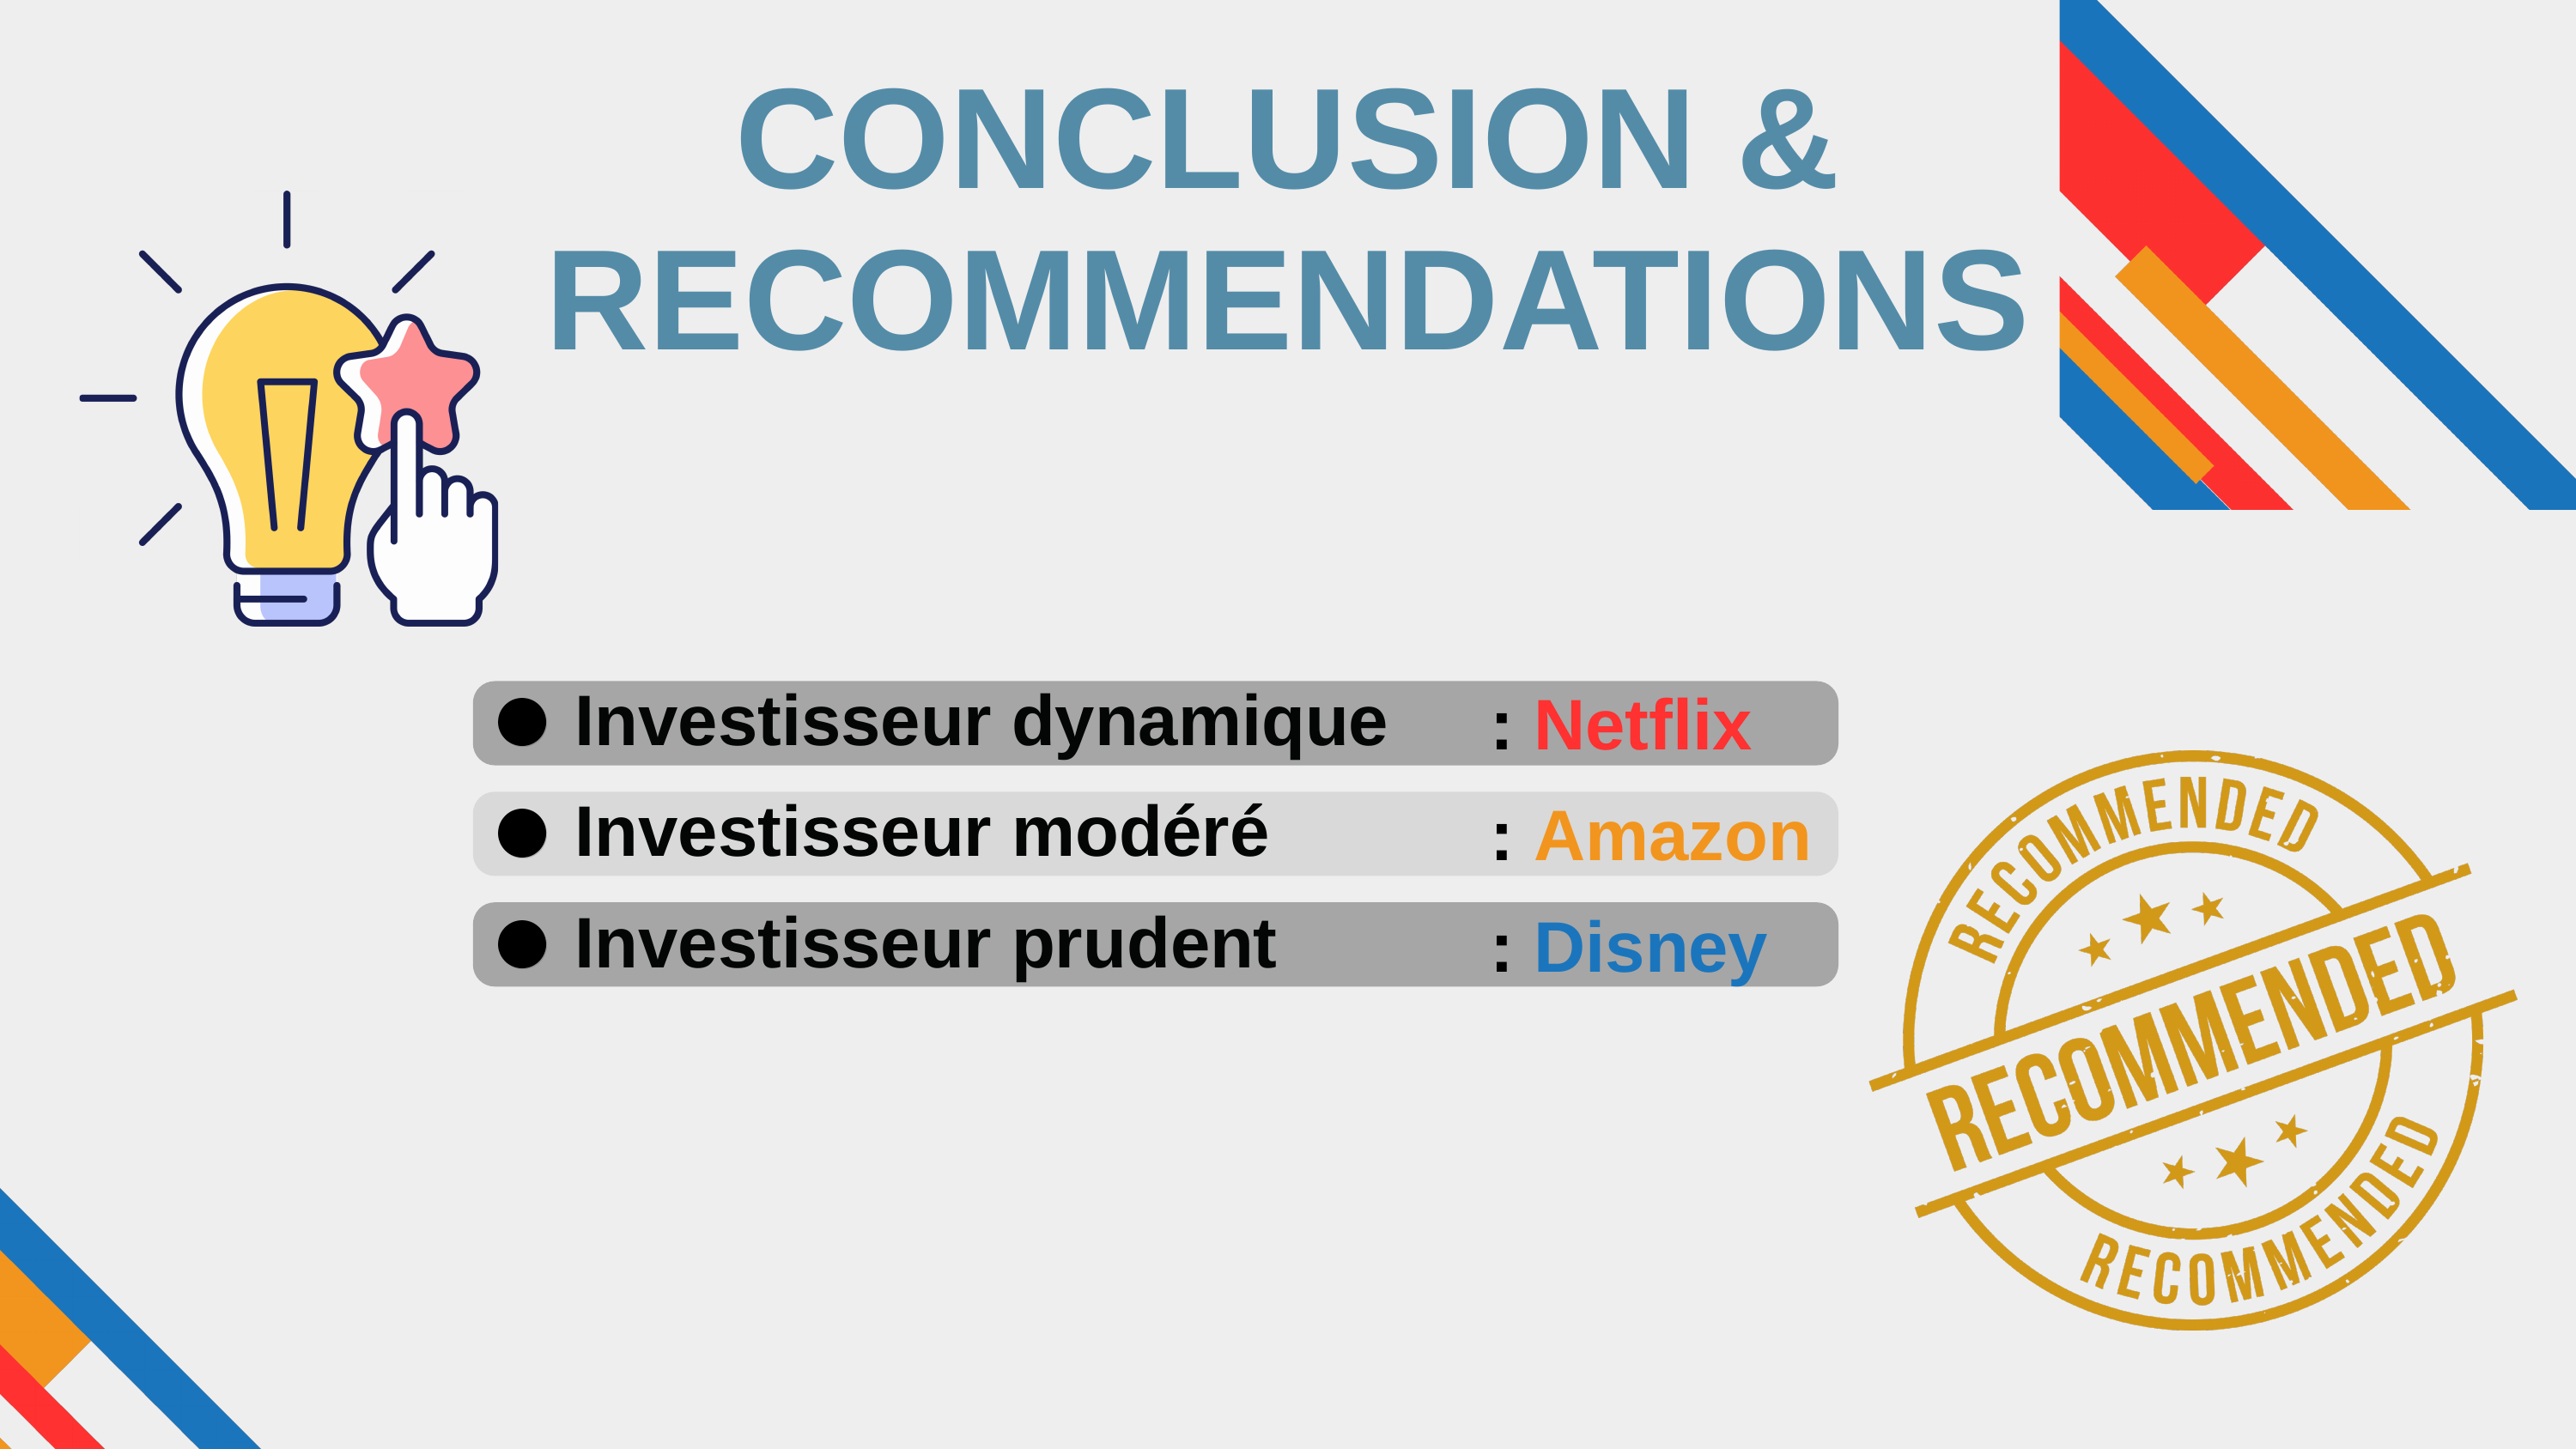

CONCLUSION & RECOMMENDATIONS

Investisseur dynamique

Investisseur modéré

Investisseur prudent
: Netflix

: Amazon

: Disney